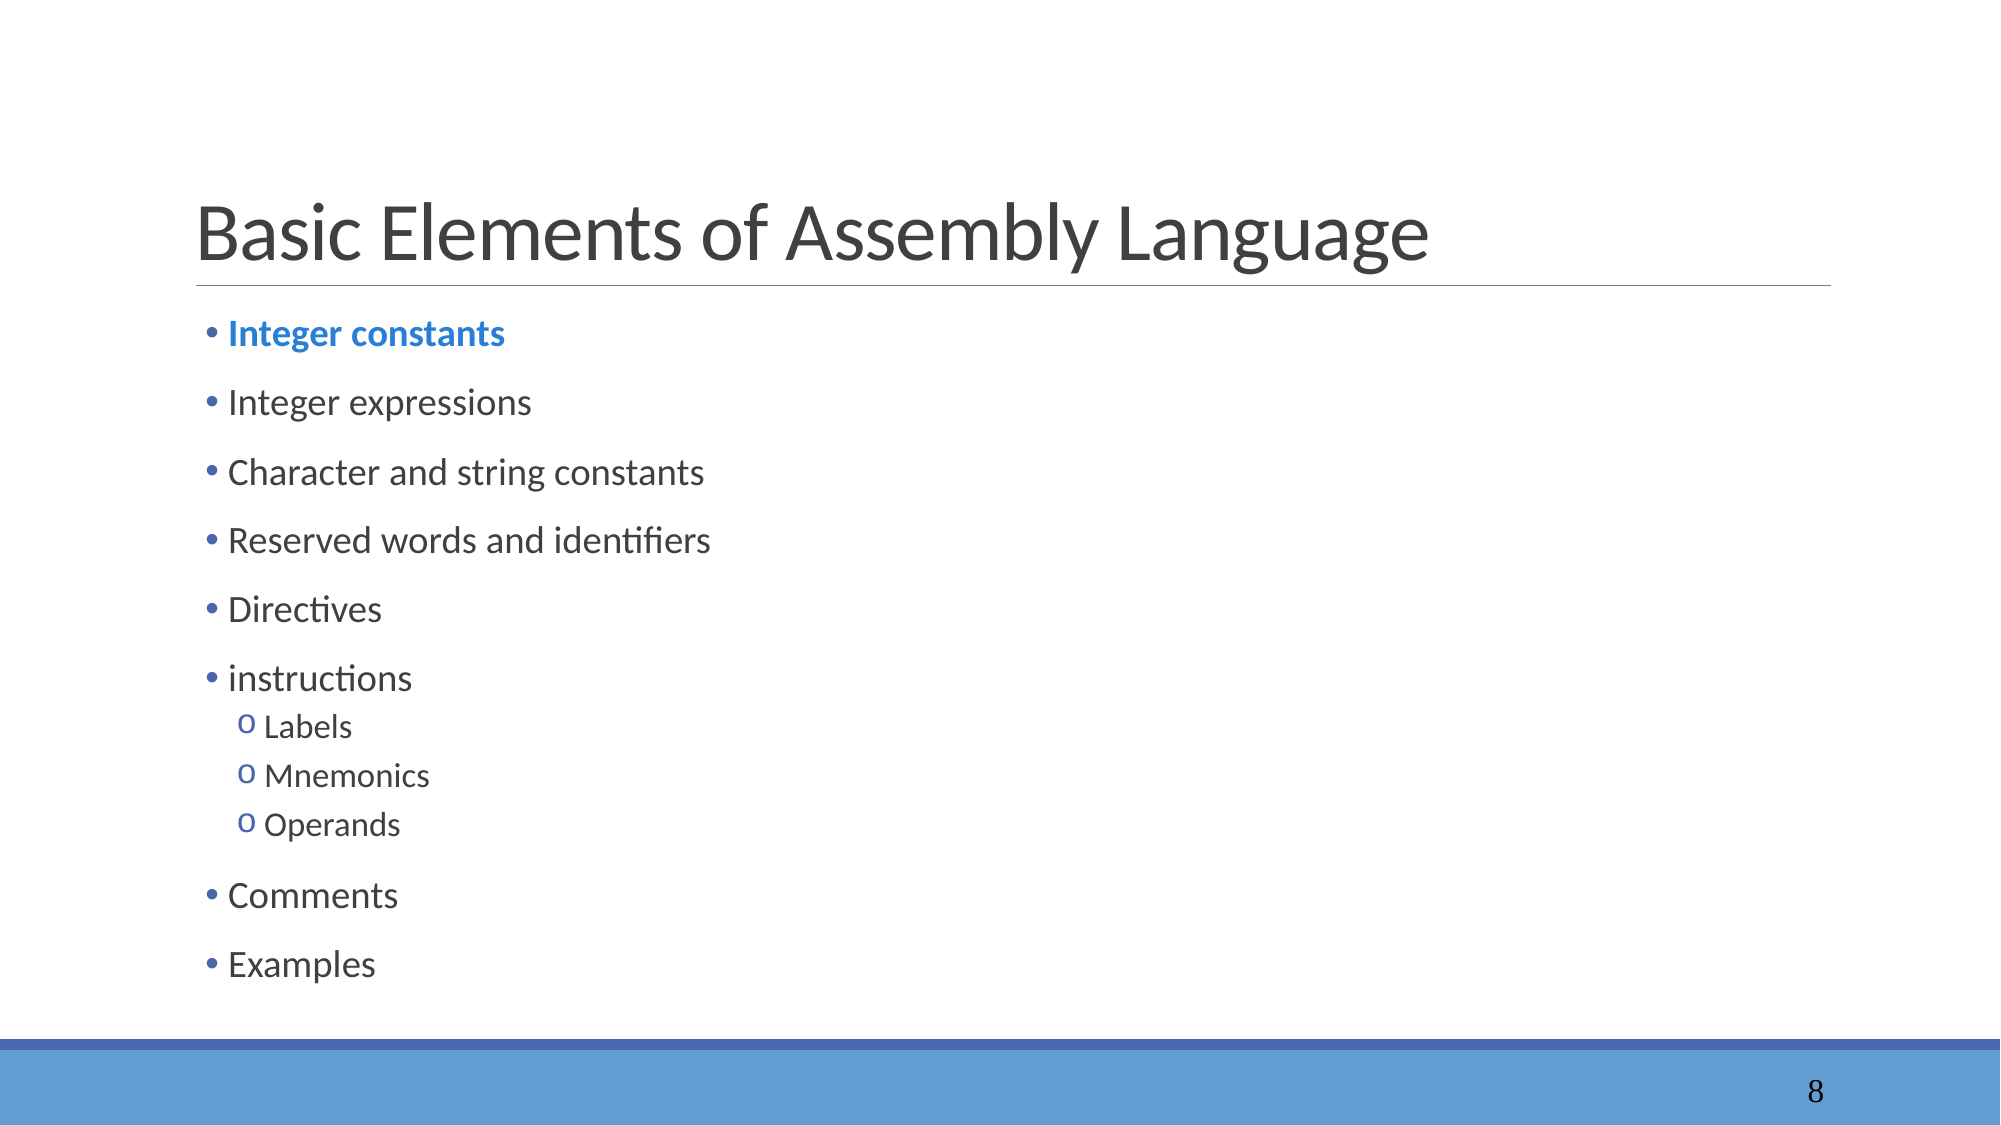

# Basic Elements of Assembly Language
 Integer constants
 Integer expressions
 Character and string constants
 Reserved words and identifiers
 Directives
 instructions
Labels
Mnemonics
Operands
 Comments
 Examples
8